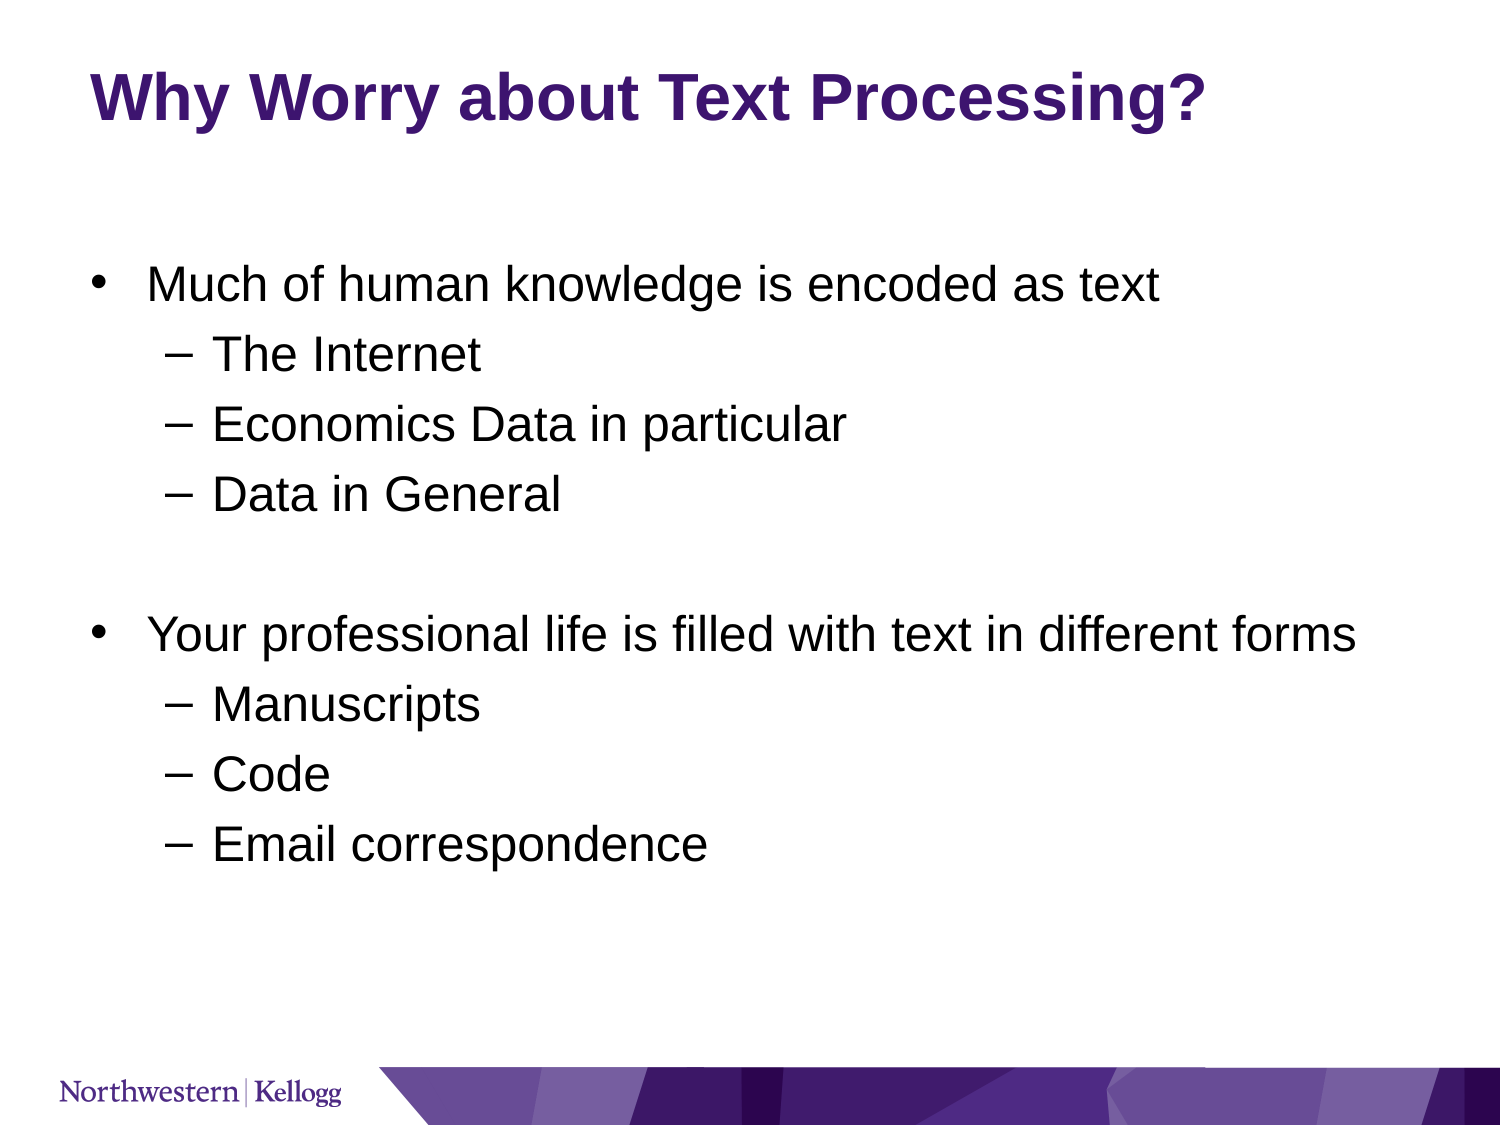

# Why Worry about Text Processing?
Much of human knowledge is encoded as text
The Internet
Economics Data in particular
Data in General

Your professional life is filled with text in different forms
Manuscripts
Code
Email correspondence